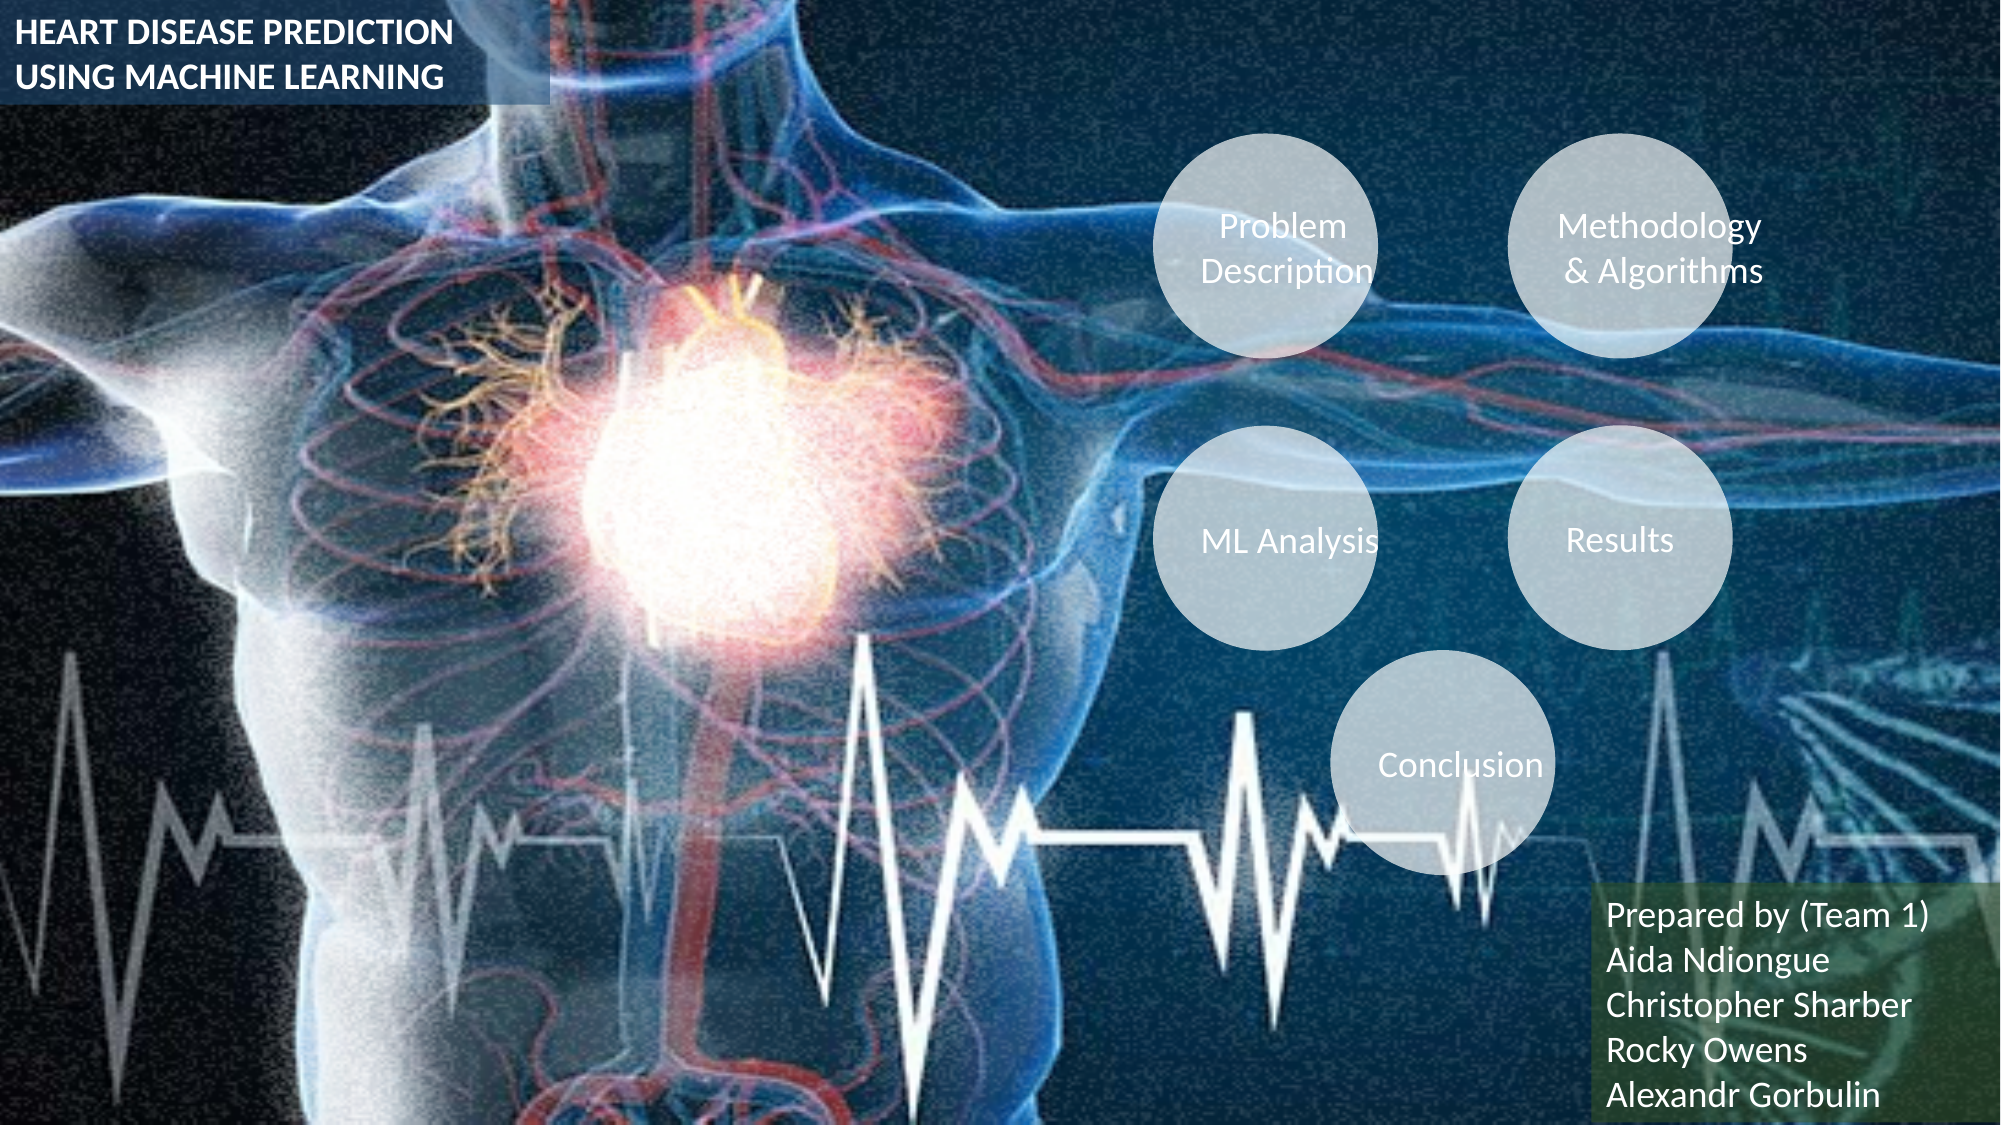

HEART DISEASE PREDICTION
USING MACHINE LEARNING
Problem
Description

Methodology
 & Algorithms

Results
ML Analysis
Conclusion
Prepared by (Team 1)
Aida Ndiongue
Christopher Sharber
Rocky Owens
Alexandr Gorbulin